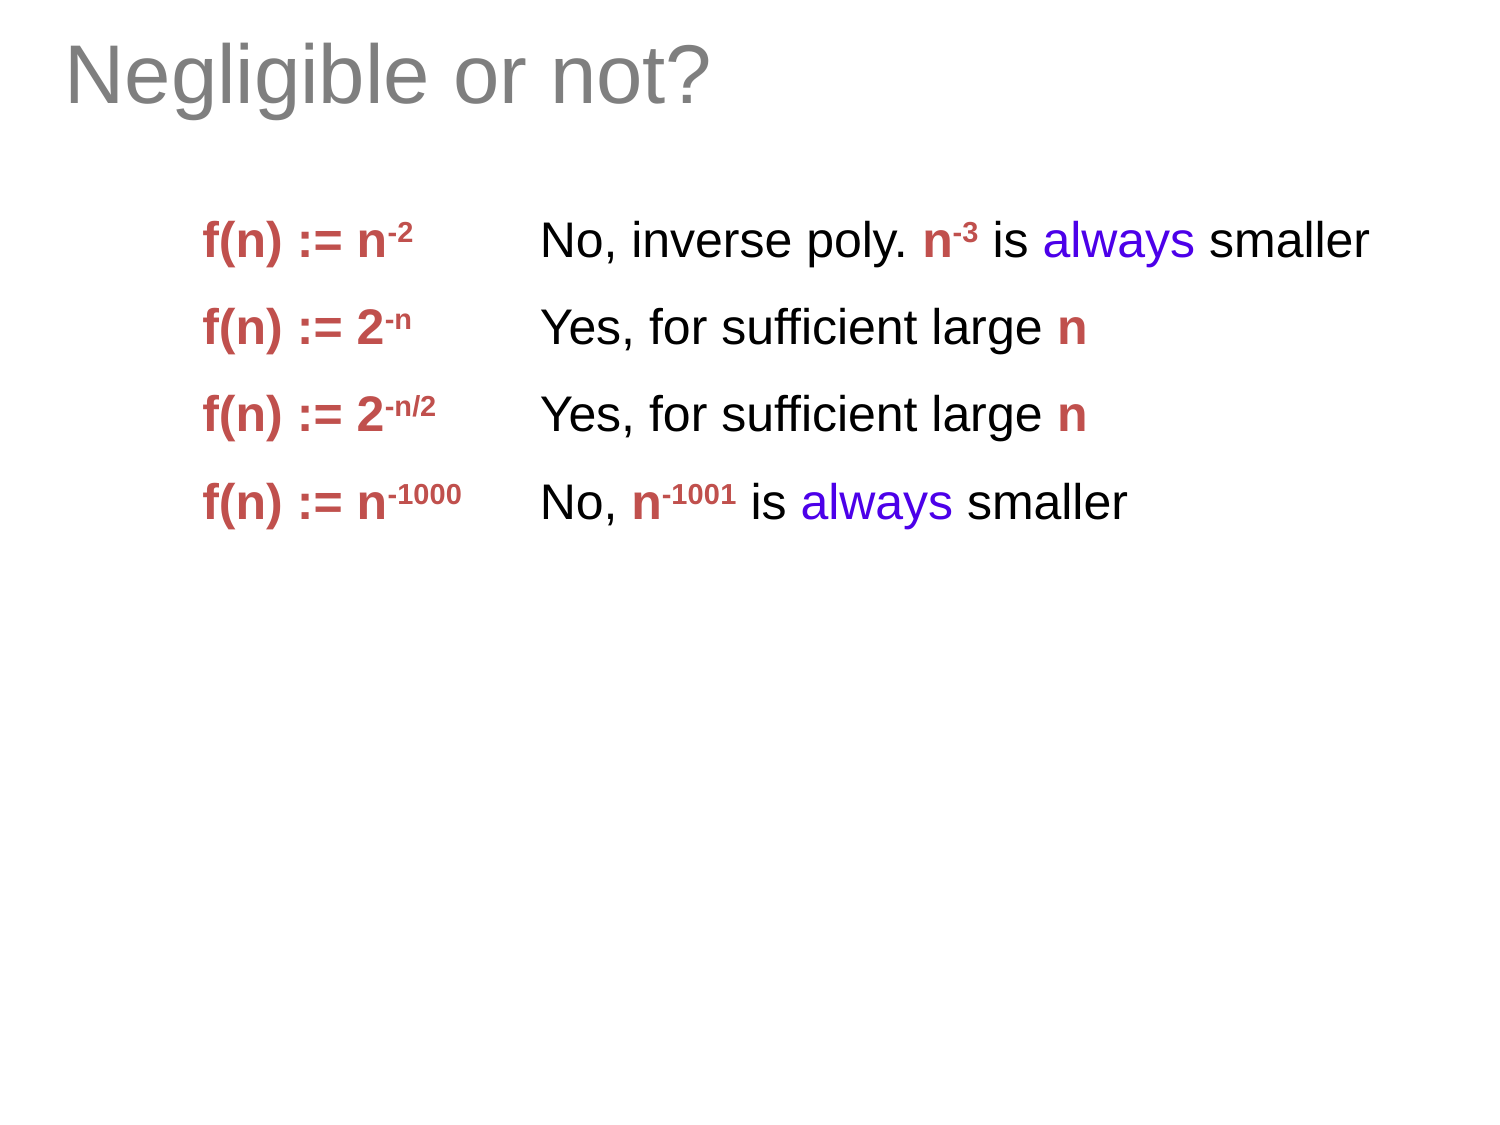

Negligible or not?
f(n) := n-2
No, inverse poly. n-3 is always smaller
f(n) := 2-n
Yes, for sufficient large n
f(n) := 2-n/2
Yes, for sufficient large n
f(n) := n-1000
No, n-1001 is always smaller